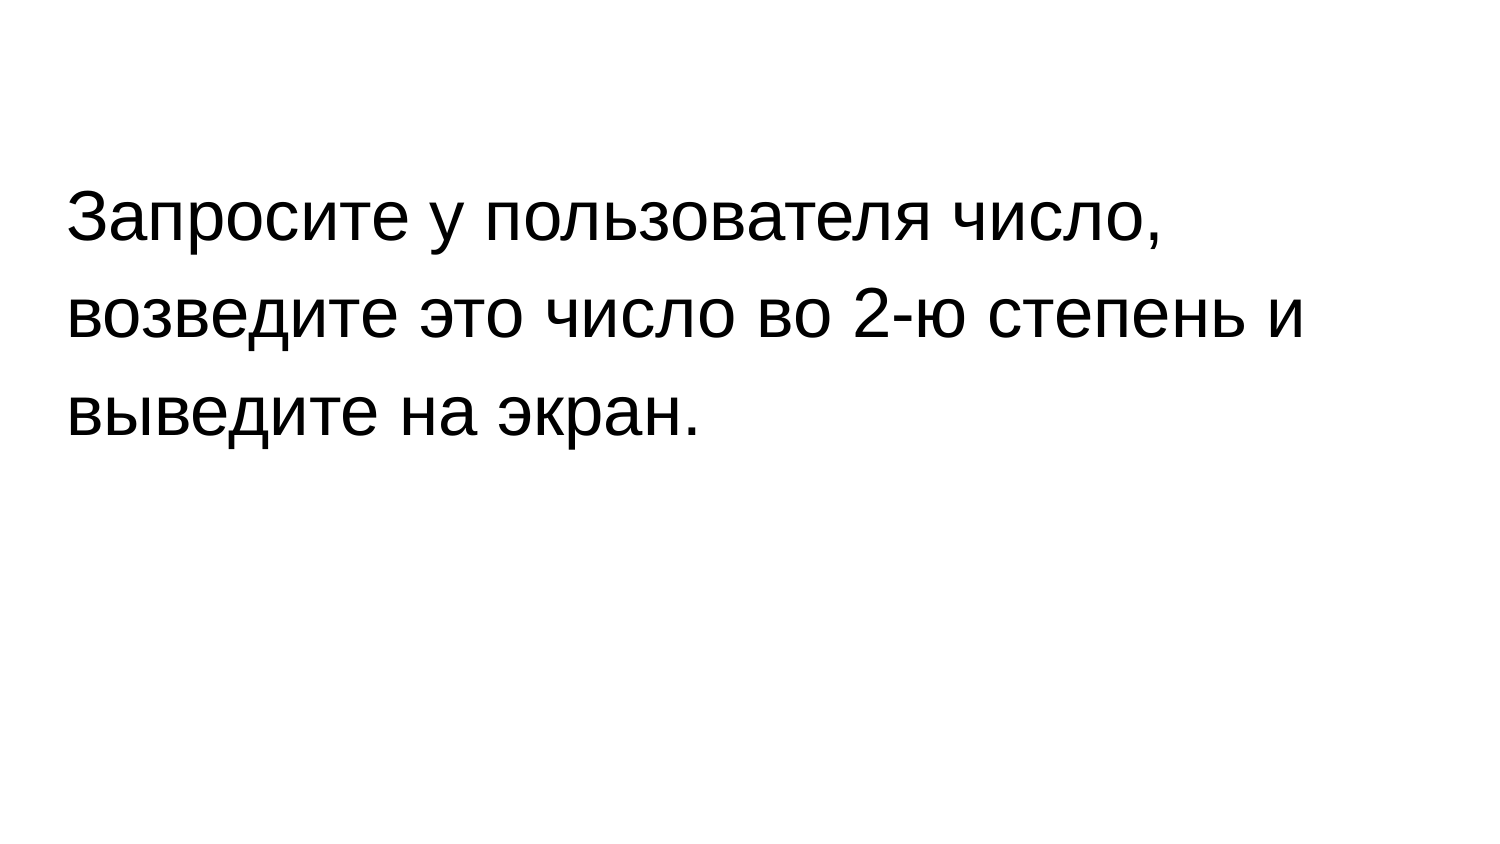

Запросите у пользователя число, возведите это число во 2-ю степень и выведите на экран.